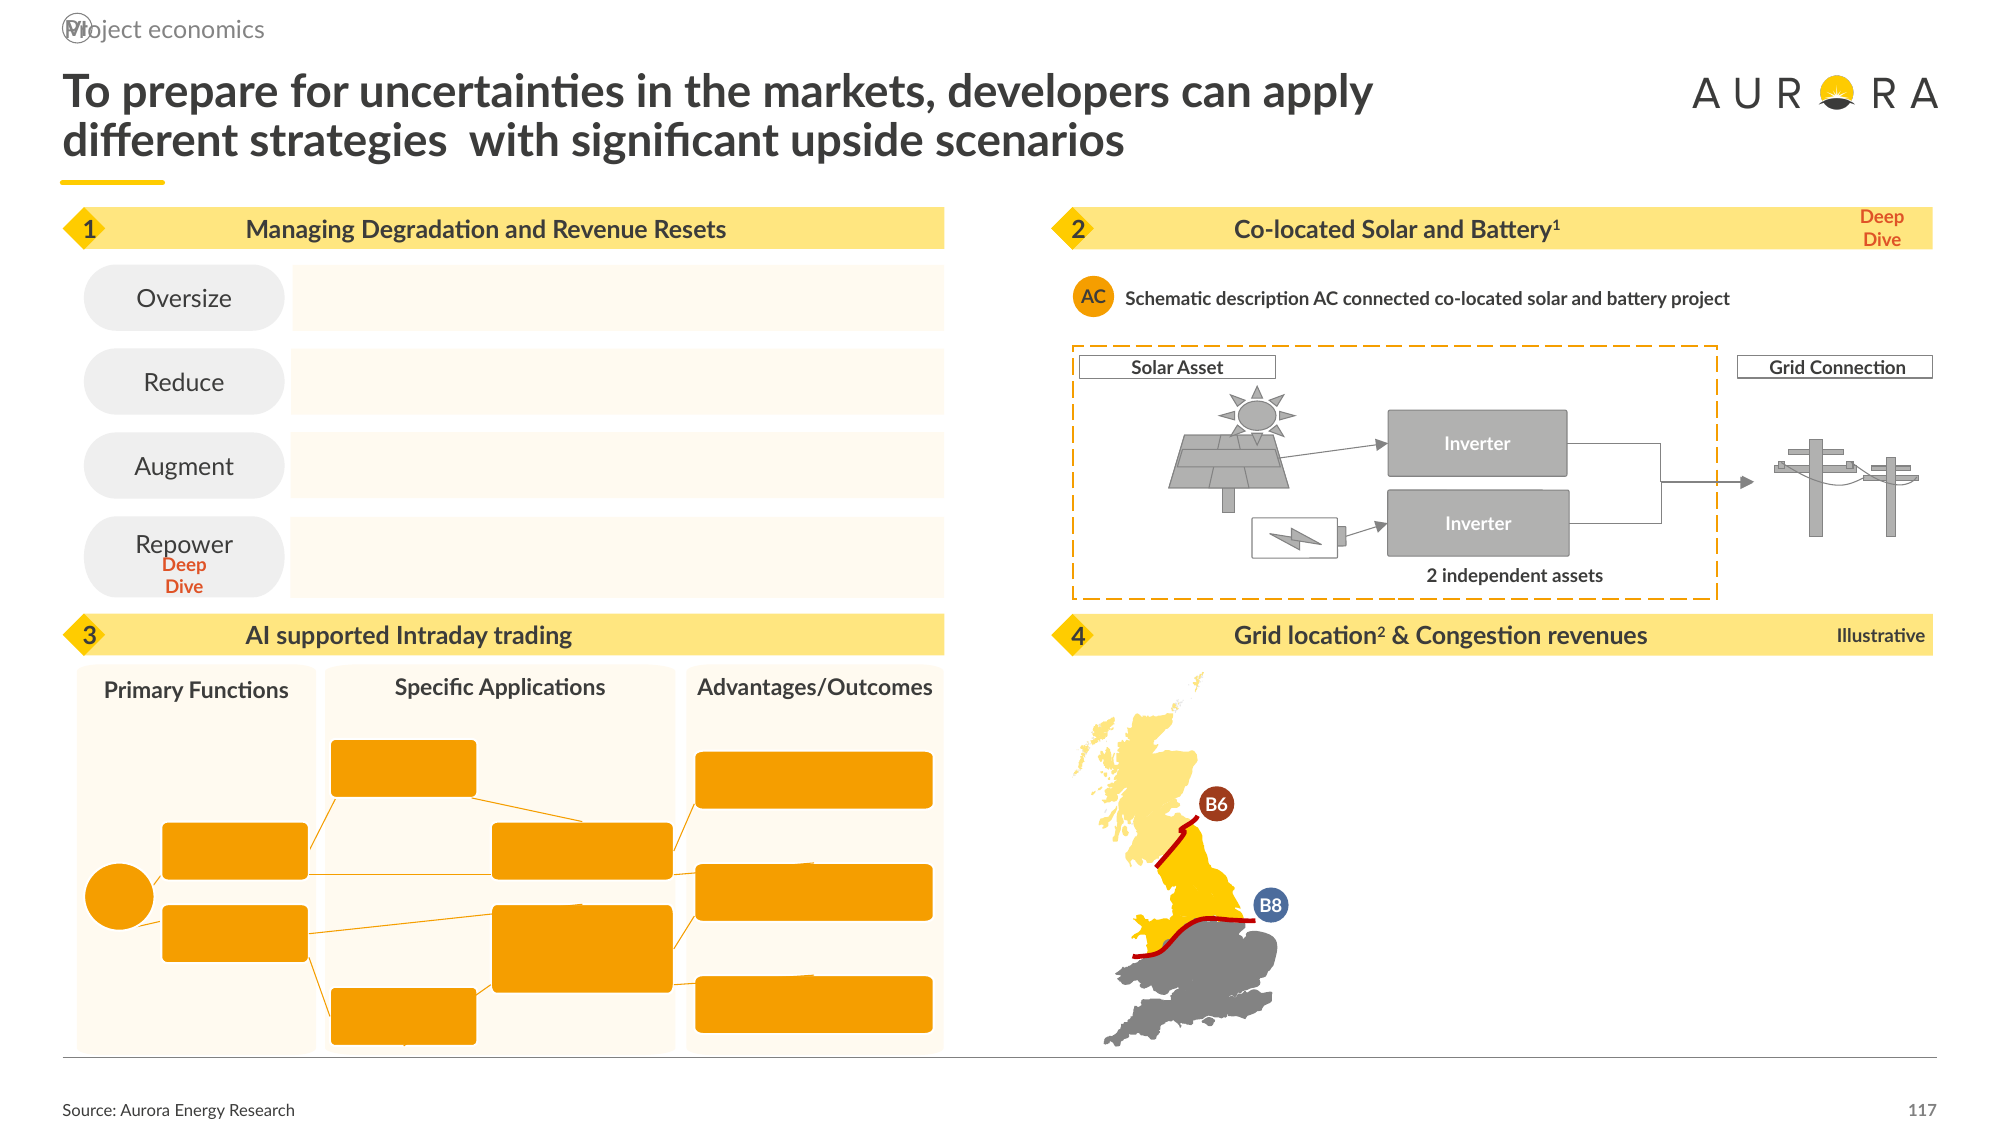

Project economics
VI
# To prepare for uncertainties in the markets, developers can apply different strategies  with significant upside scenarios
	Managing Degradation and Revenue Resets
	Co-located Solar and Battery1
1
1
2
Deep Dive
Oversize

AC
Schematic description AC connected co-located solar and battery project

Reduce

Grid Connection

Solar Asset

Inverter
Inverter
2 independent assets

Augment
Repower

Deep Dive
	AI supported Intraday trading
3
4
	Grid location2 & Congestion revenues
Illustrative
Primary Functions
Specific Applications
Advantages/Outcomes

B6

B8

Source: Aurora Energy Research